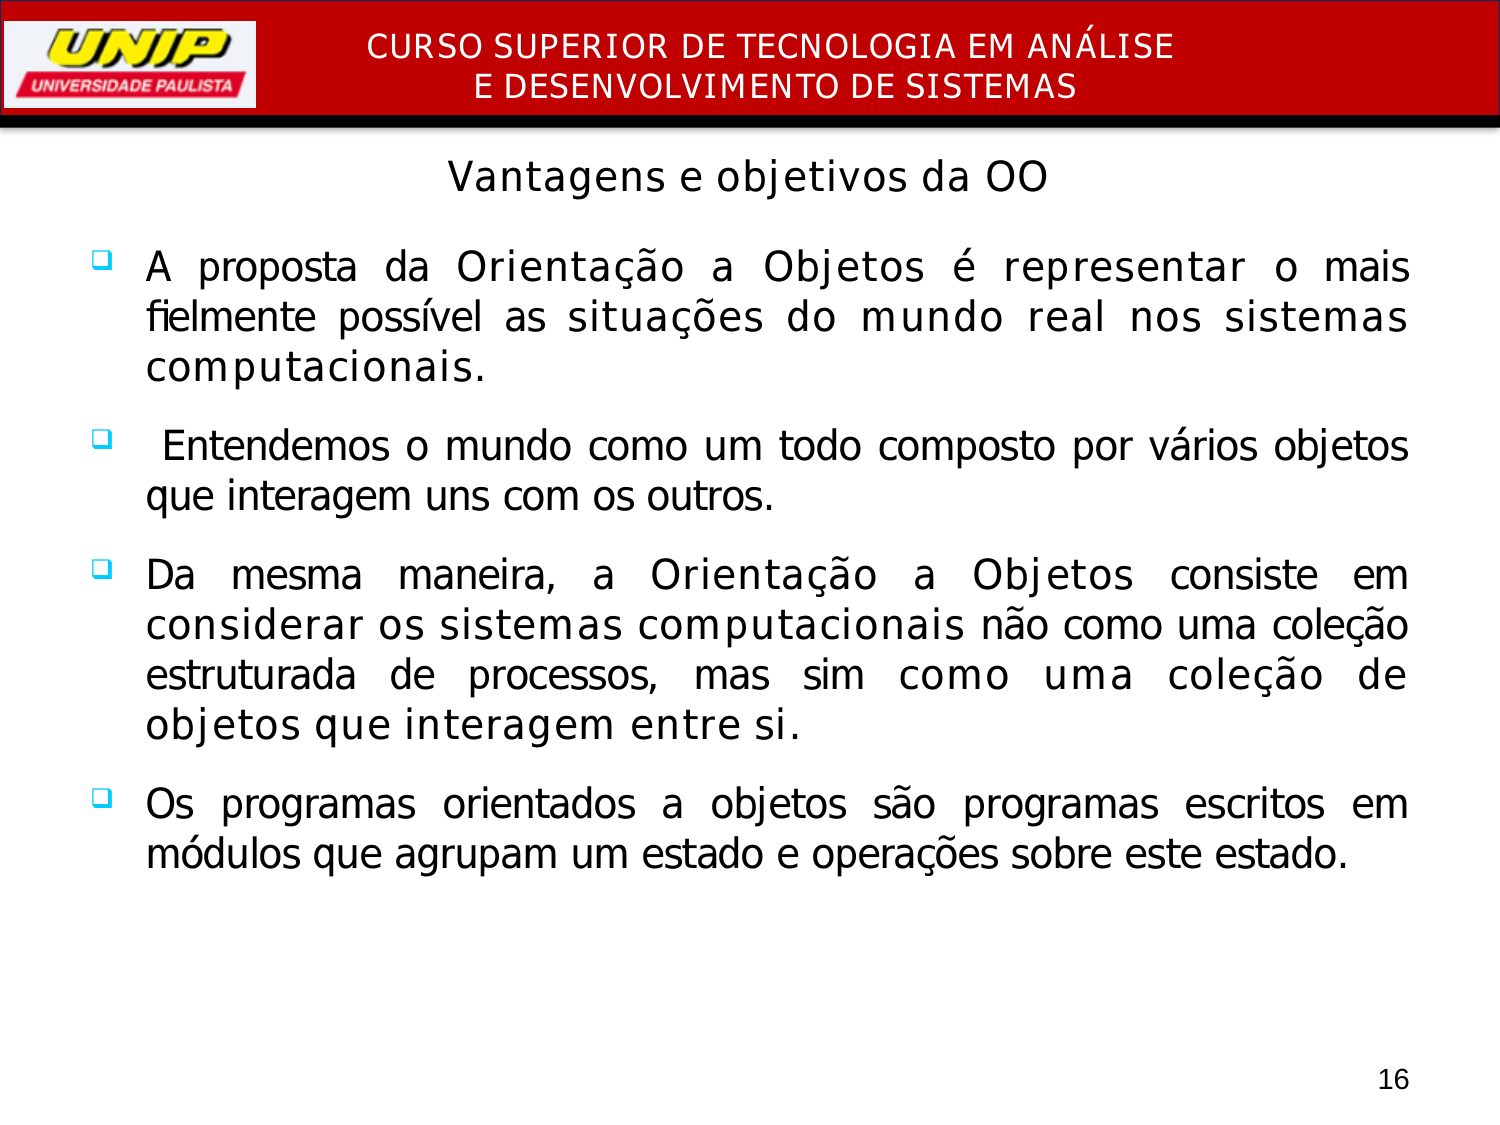

# Vantagens e objetivos da OO
A proposta da Orientação a Objetos é representar o mais fielmente possível as situações do mundo real nos sistemas computacionais.
 Entendemos o mundo como um todo composto por vários objetos que interagem uns com os outros.
Da mesma maneira, a Orientação a Objetos consiste em considerar os sistemas computacionais não como uma coleção estruturada de processos, mas sim como uma coleção de objetos que interagem entre si.
Os programas orientados a objetos são programas escritos em módulos que agrupam um estado e operações sobre este estado.
16